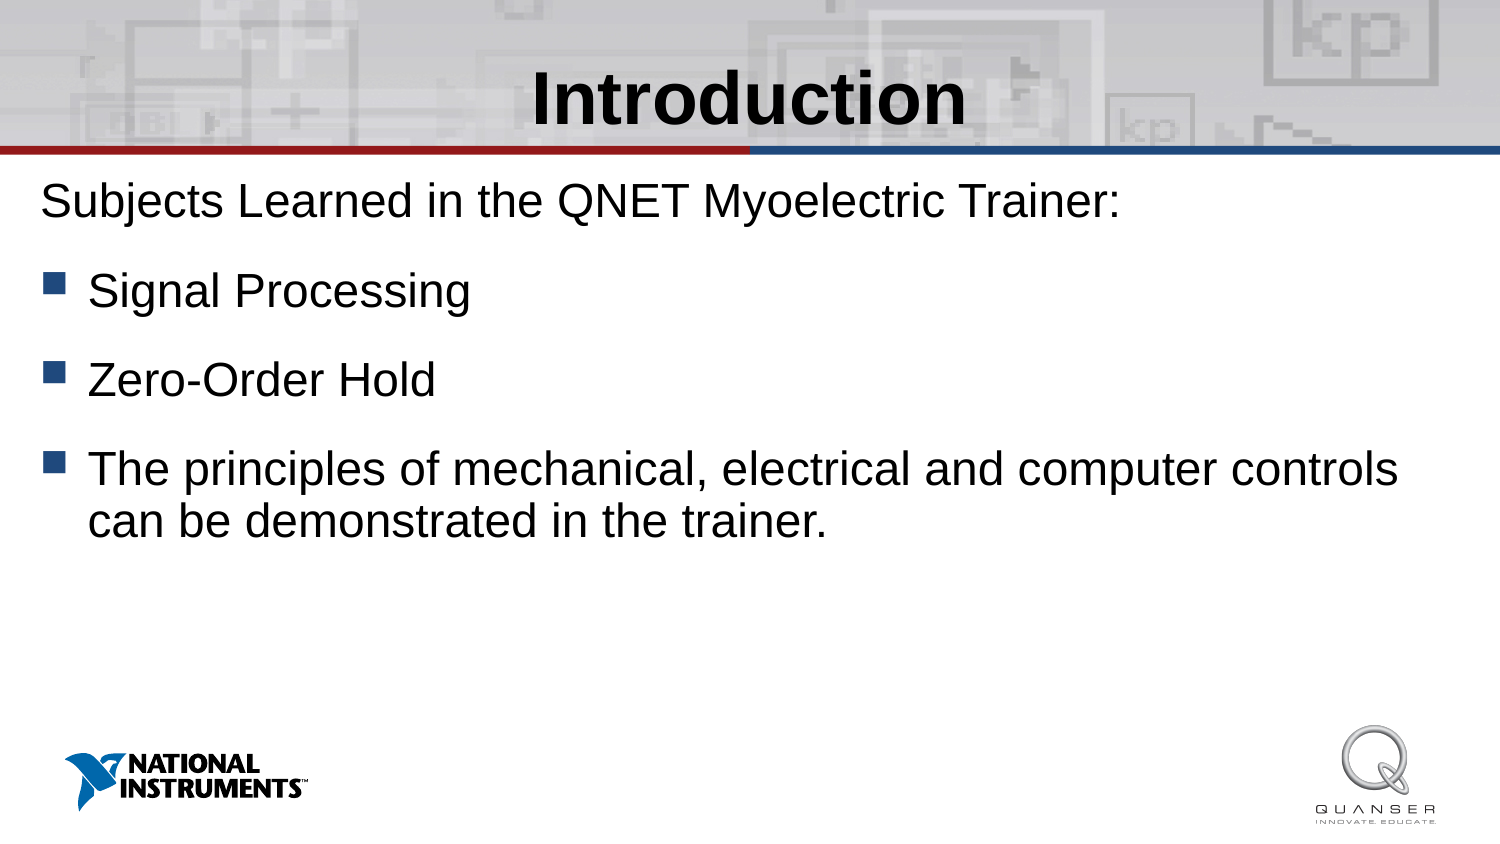

# Introduction
Subjects Learned in the QNET Myoelectric Trainer:
Signal Processing
Zero-Order Hold
The principles of mechanical, electrical and computer controls can be demonstrated in the trainer.